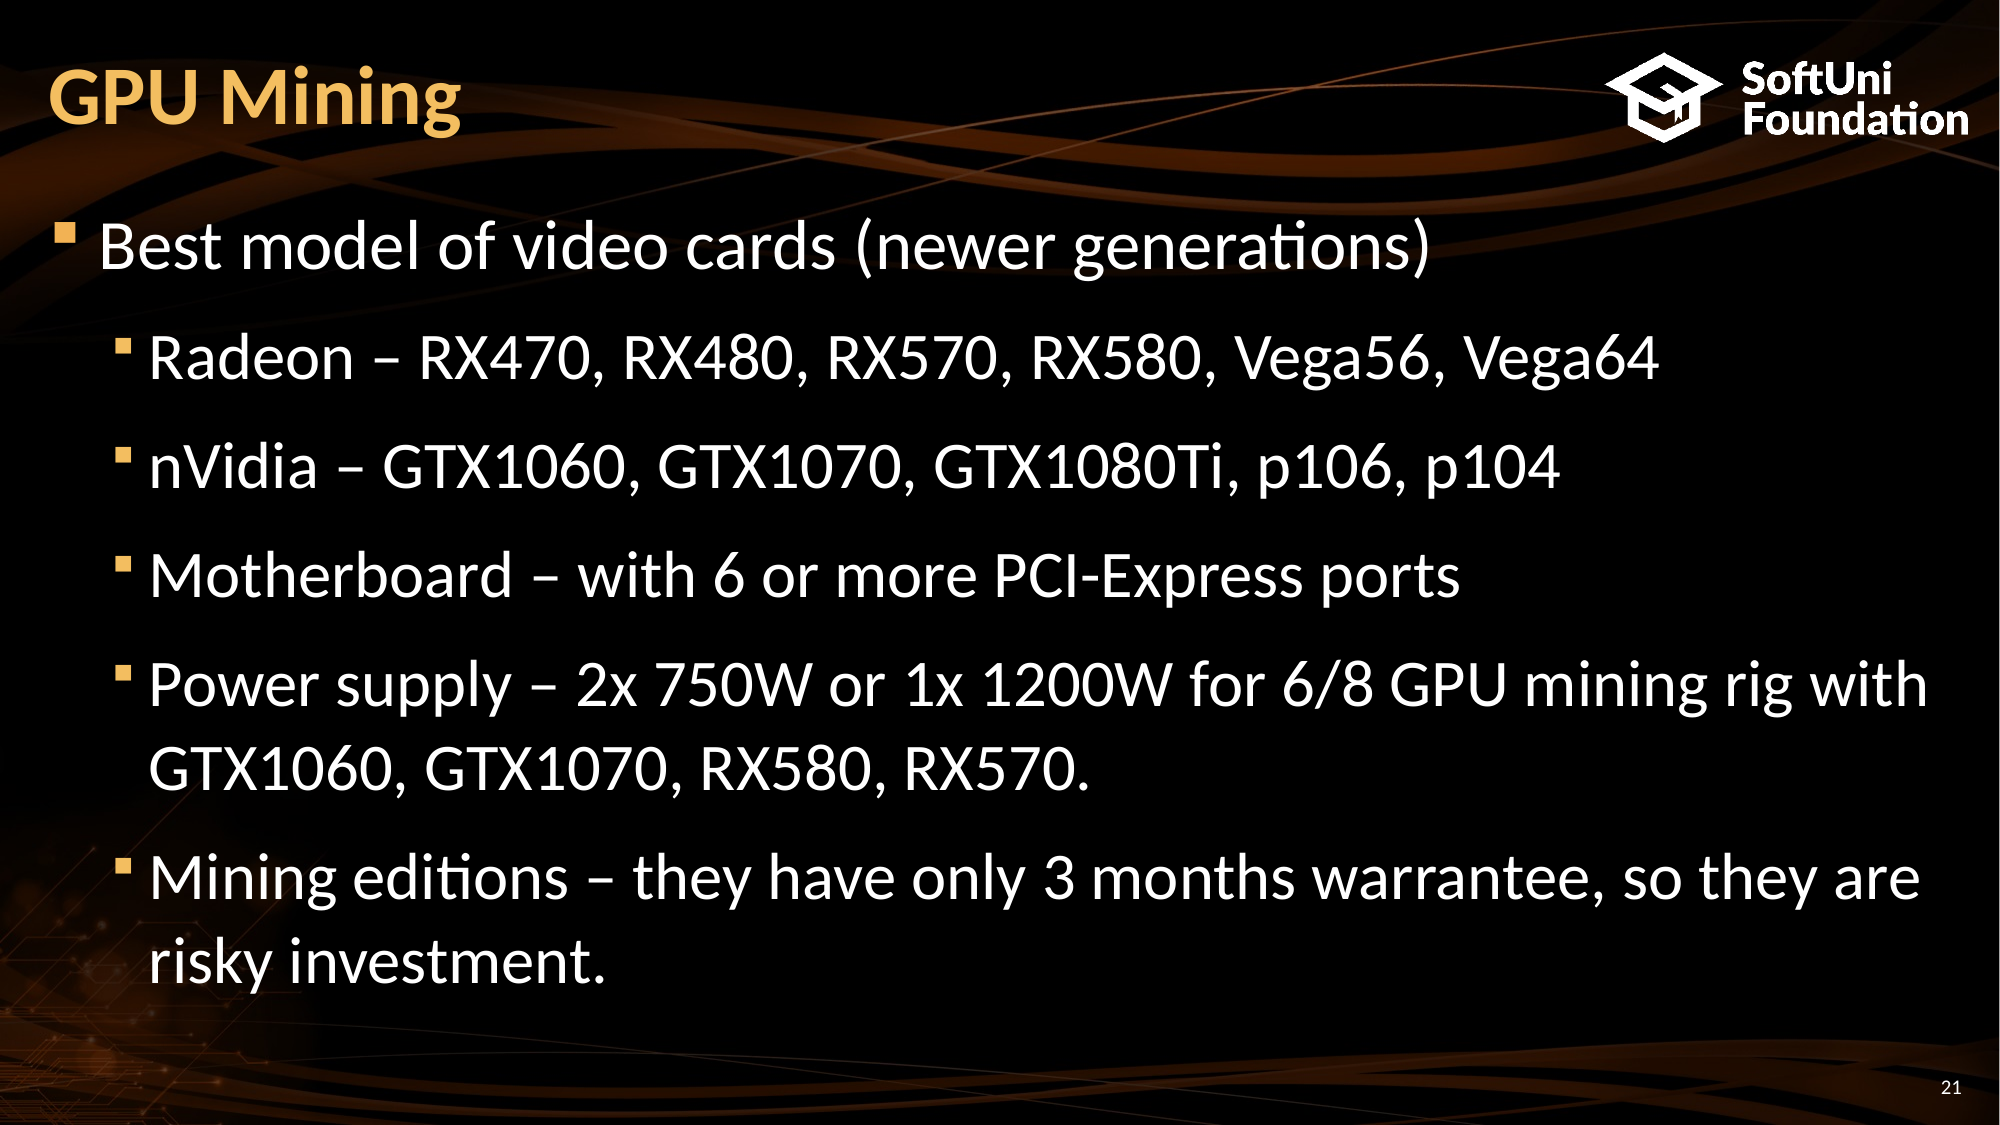

# GPU Mining
Best model of video cards (newer generations)
Radeon – RX470, RX480, RX570, RX580, Vega56, Vega64
nVidia – GTX1060, GTX1070, GTX1080Ti, p106, p104
Motherboard – with 6 or more PCI-Express ports
Power supply – 2x 750W or 1x 1200W for 6/8 GPU mining rig with GTX1060, GTX1070, RX580, RX570.
Mining editions – they have only 3 months warrantee, so they are risky investment.
21